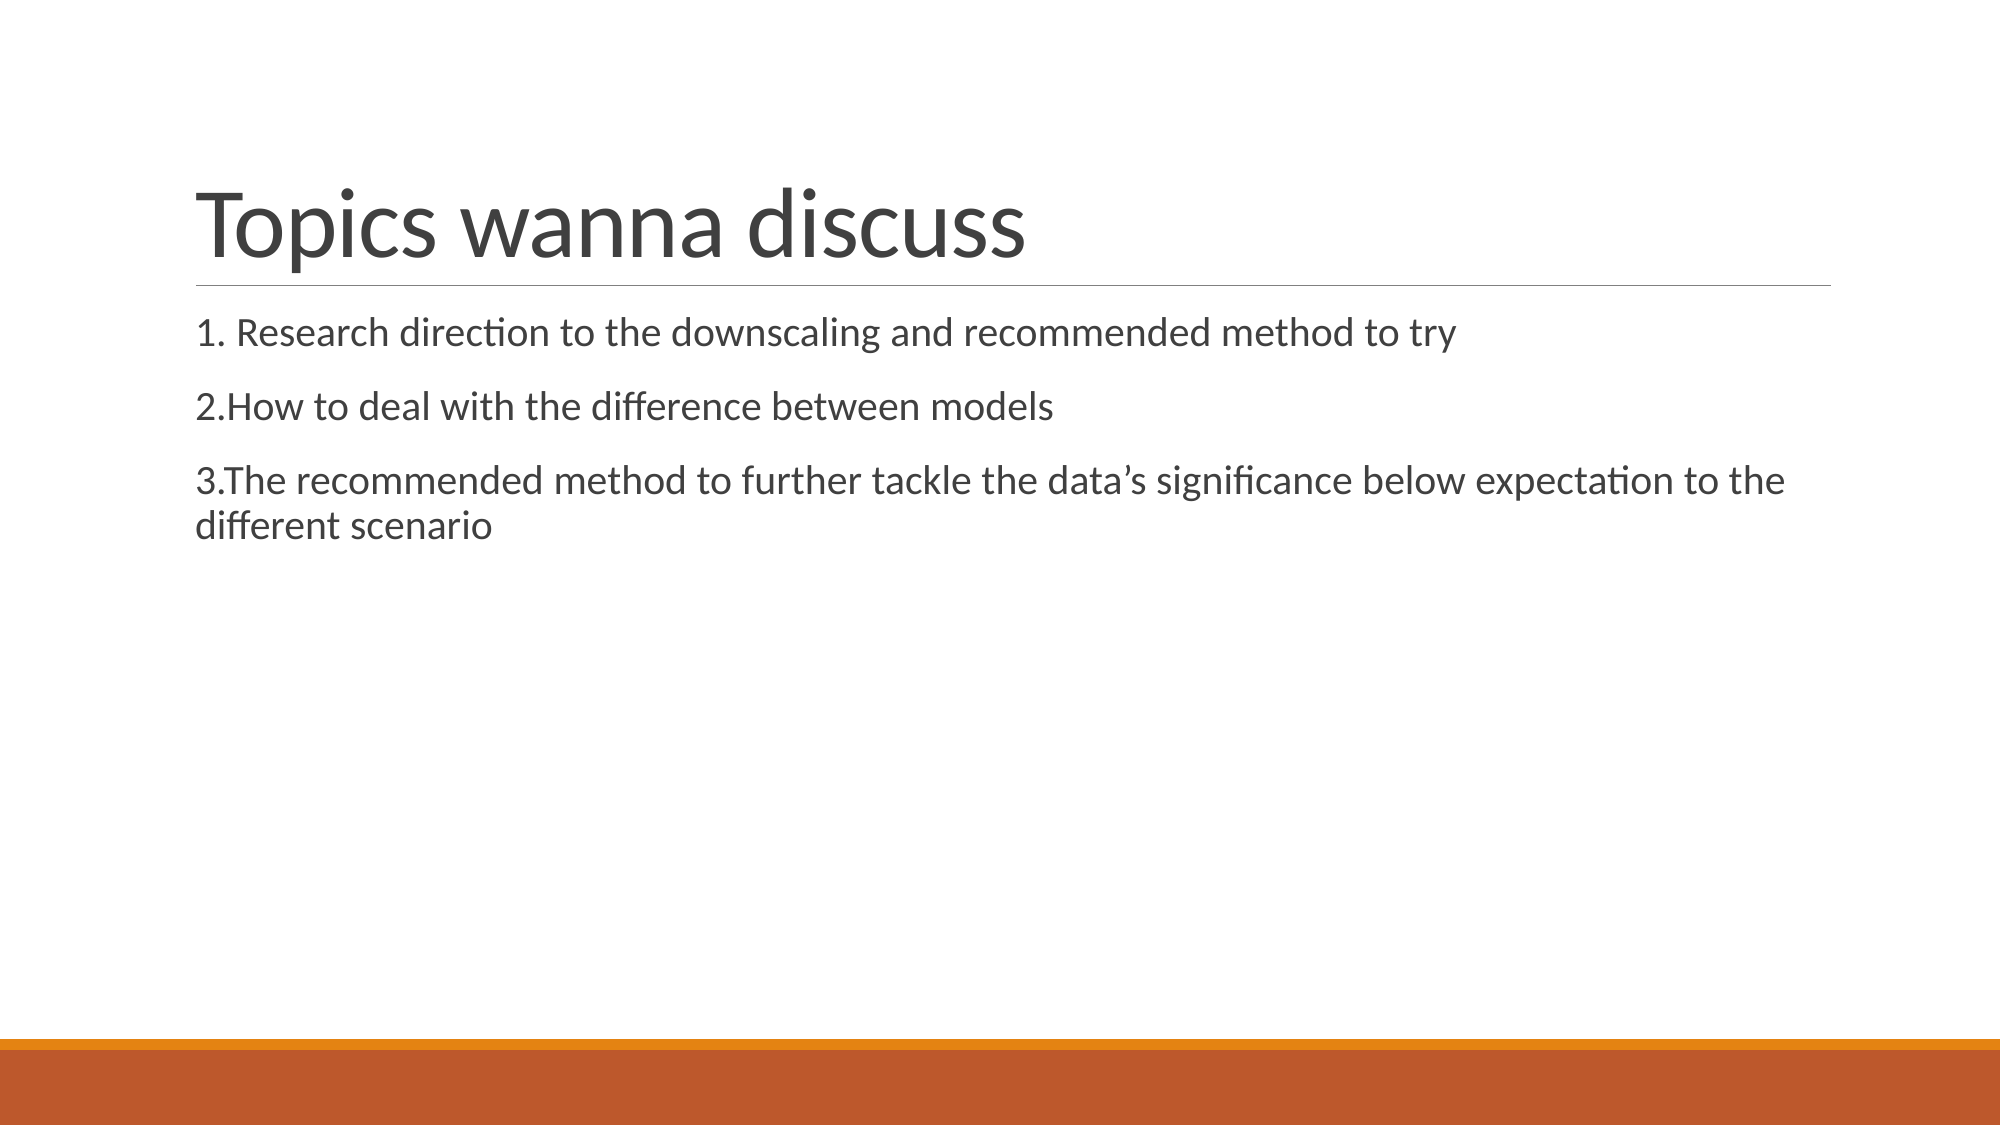

# Topics wanna discuss
1. Research direction to the downscaling and recommended method to try
2.How to deal with the difference between models
3.The recommended method to further tackle the data’s significance below expectation to the different scenario